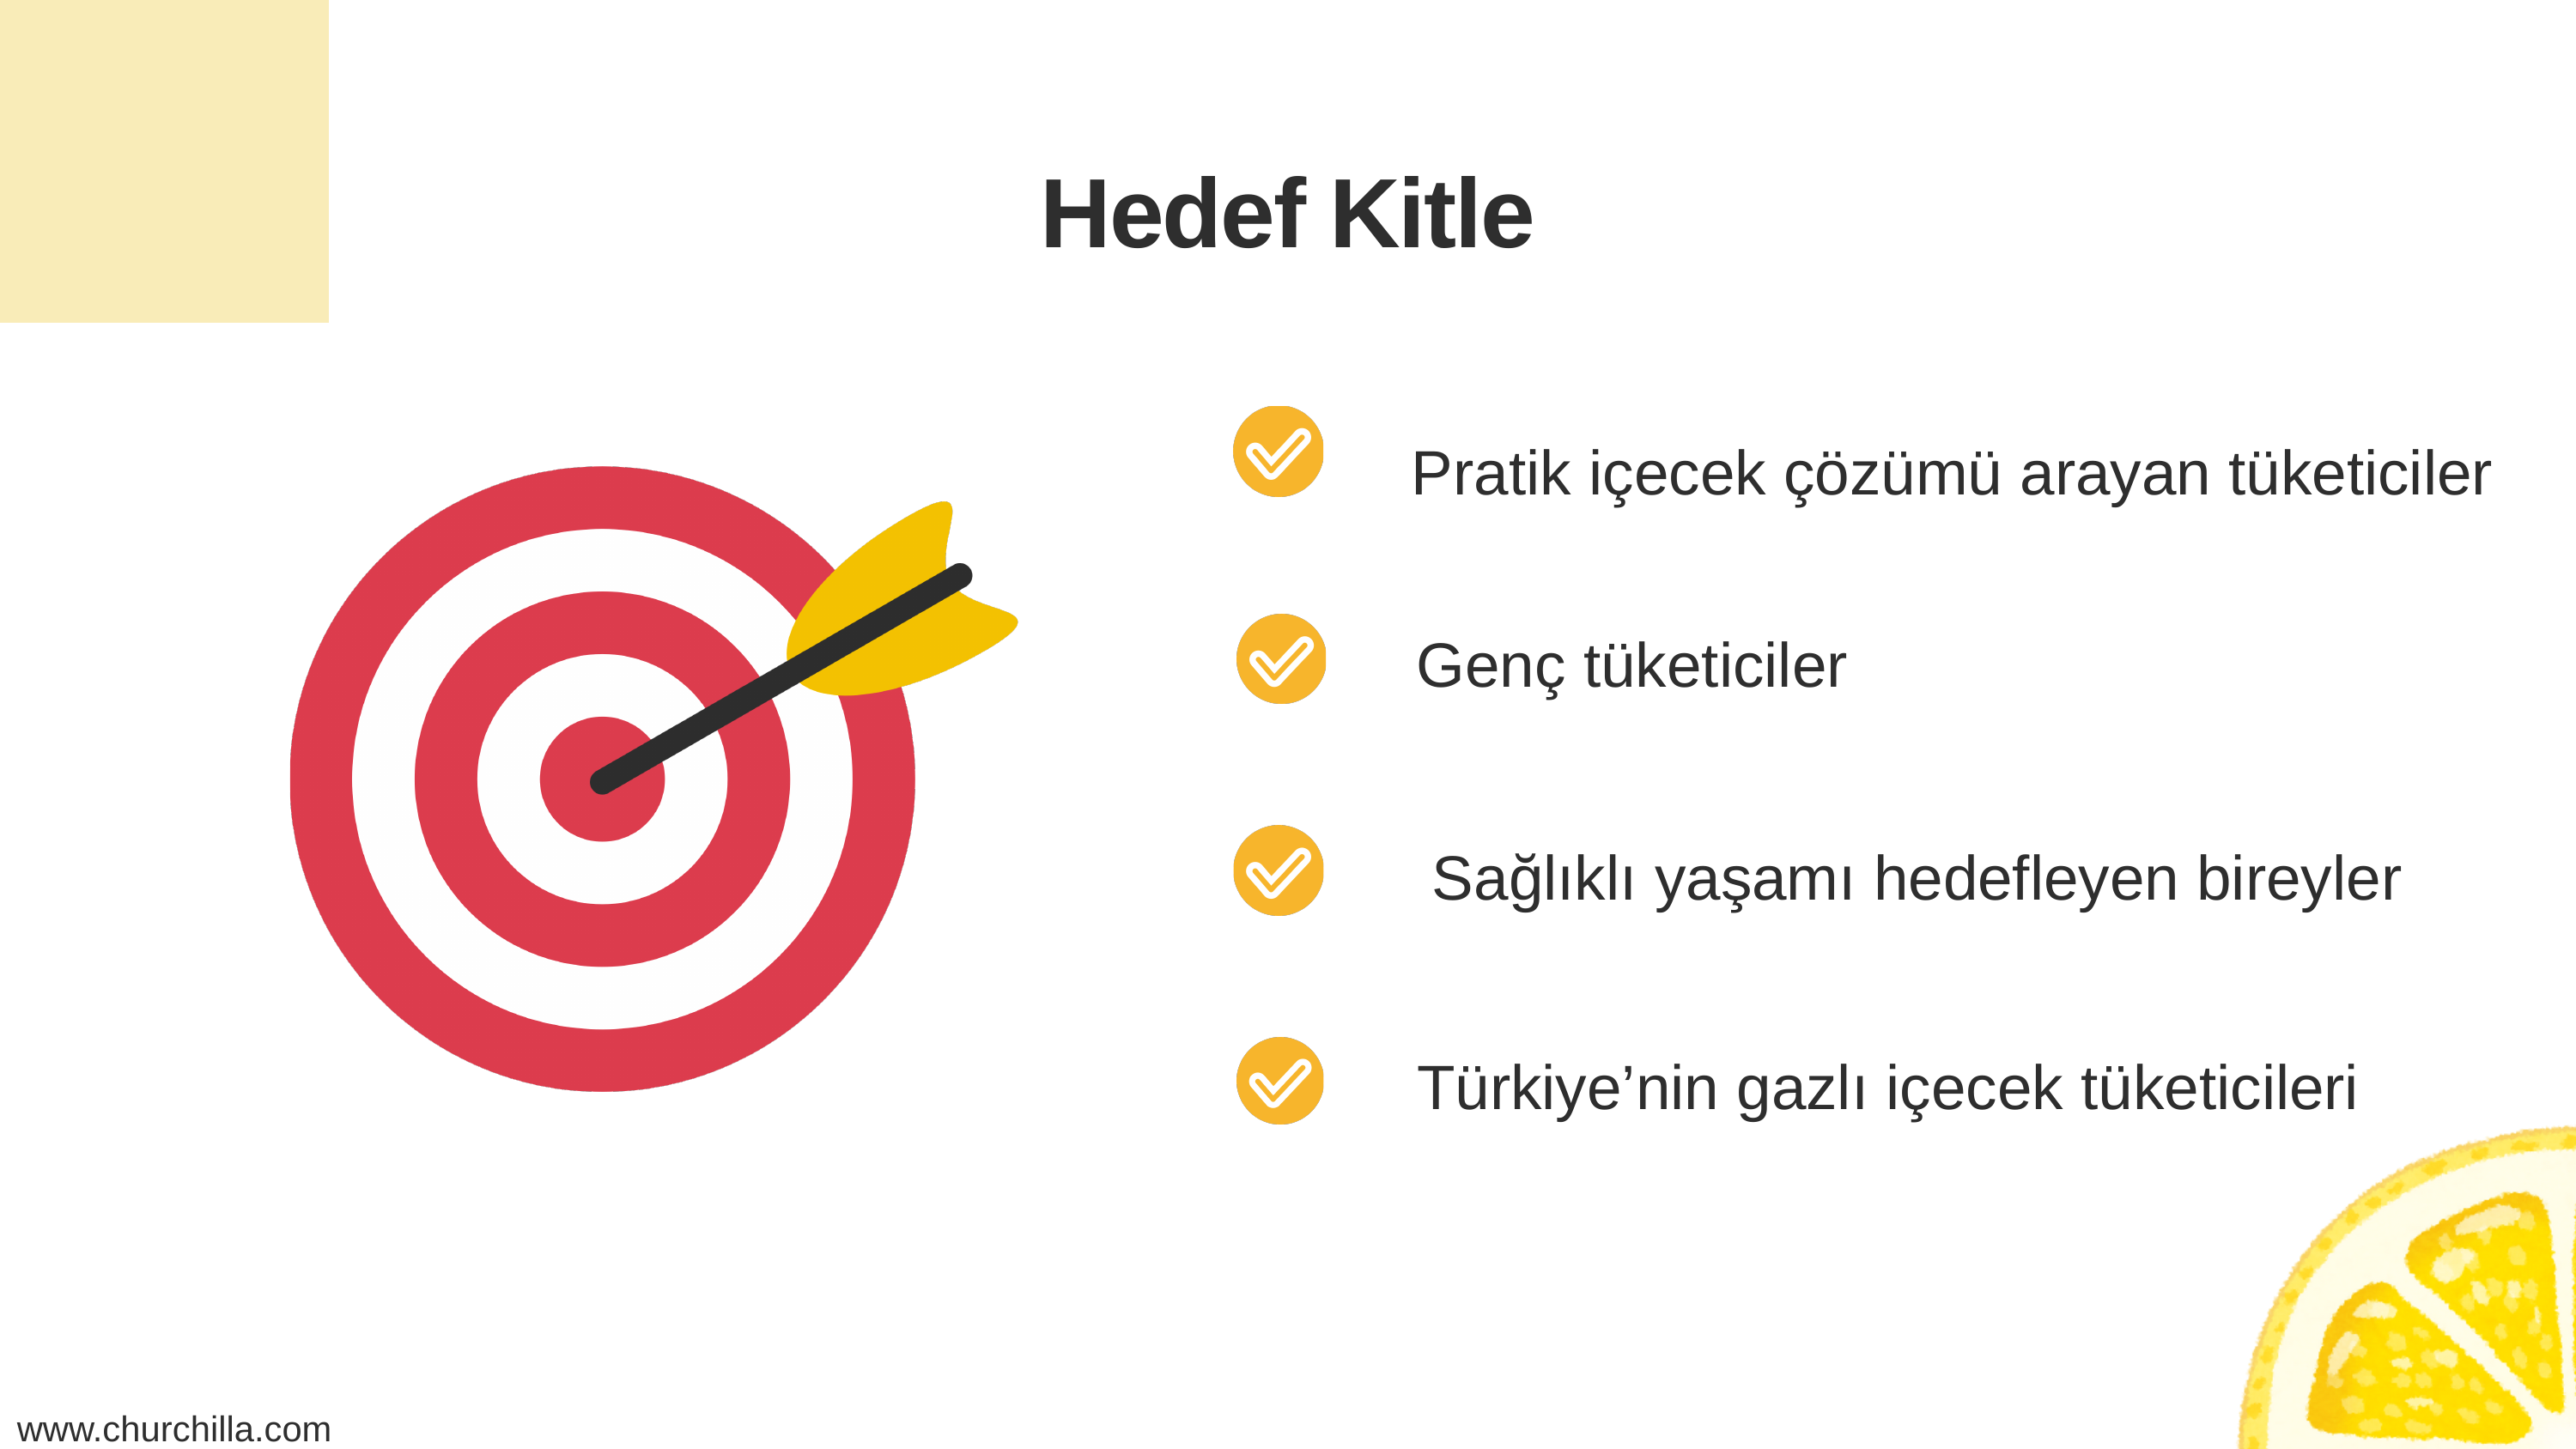

Hedef Kitle

Pratik içecek çözümü arayan tüketiciler

Genç tüketiciler

Sağlıklı yaşamı hedefleyen bireyler

Türkiye’nin gazlı içecek tüketicileri

www.churchilla.com